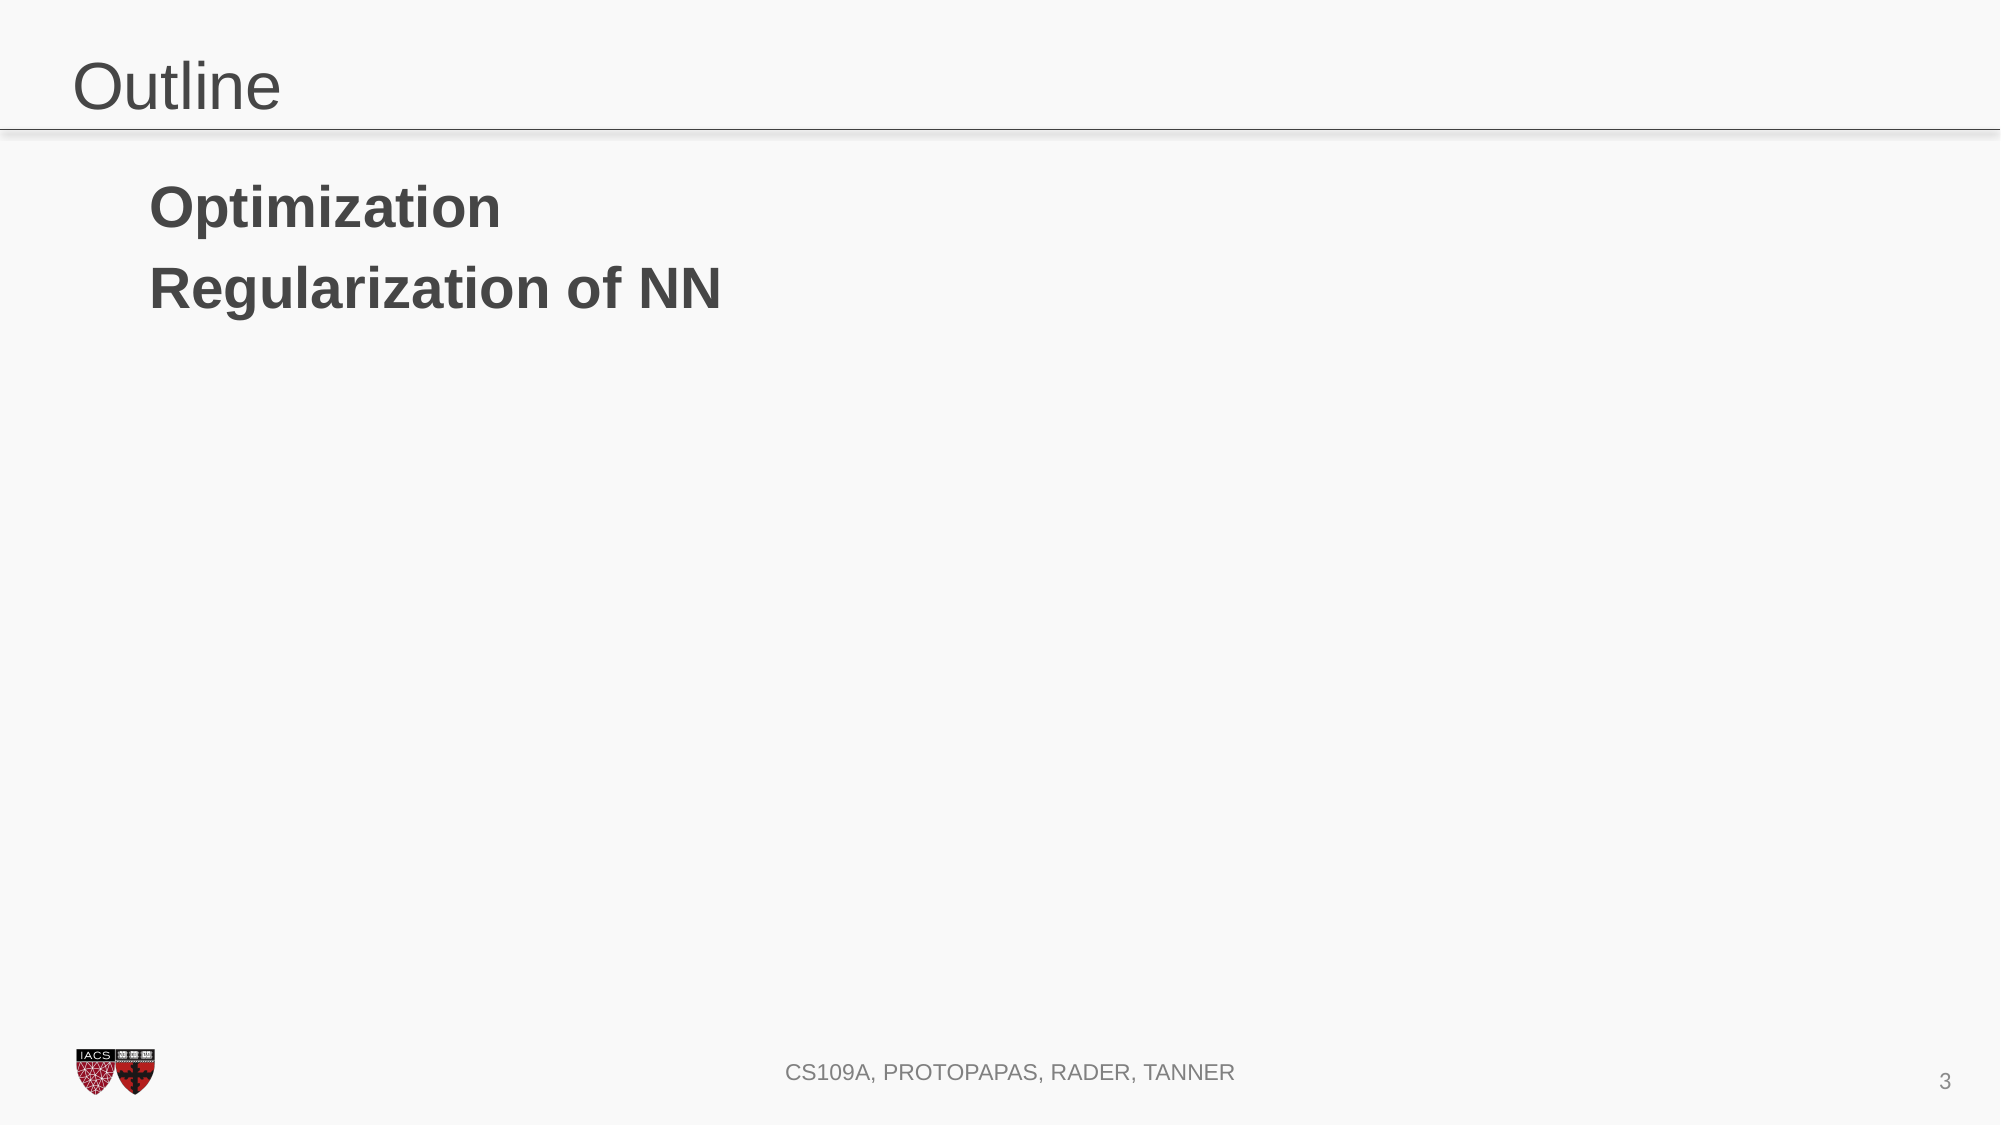

# Outline
Optimization
Regularization of NN

3